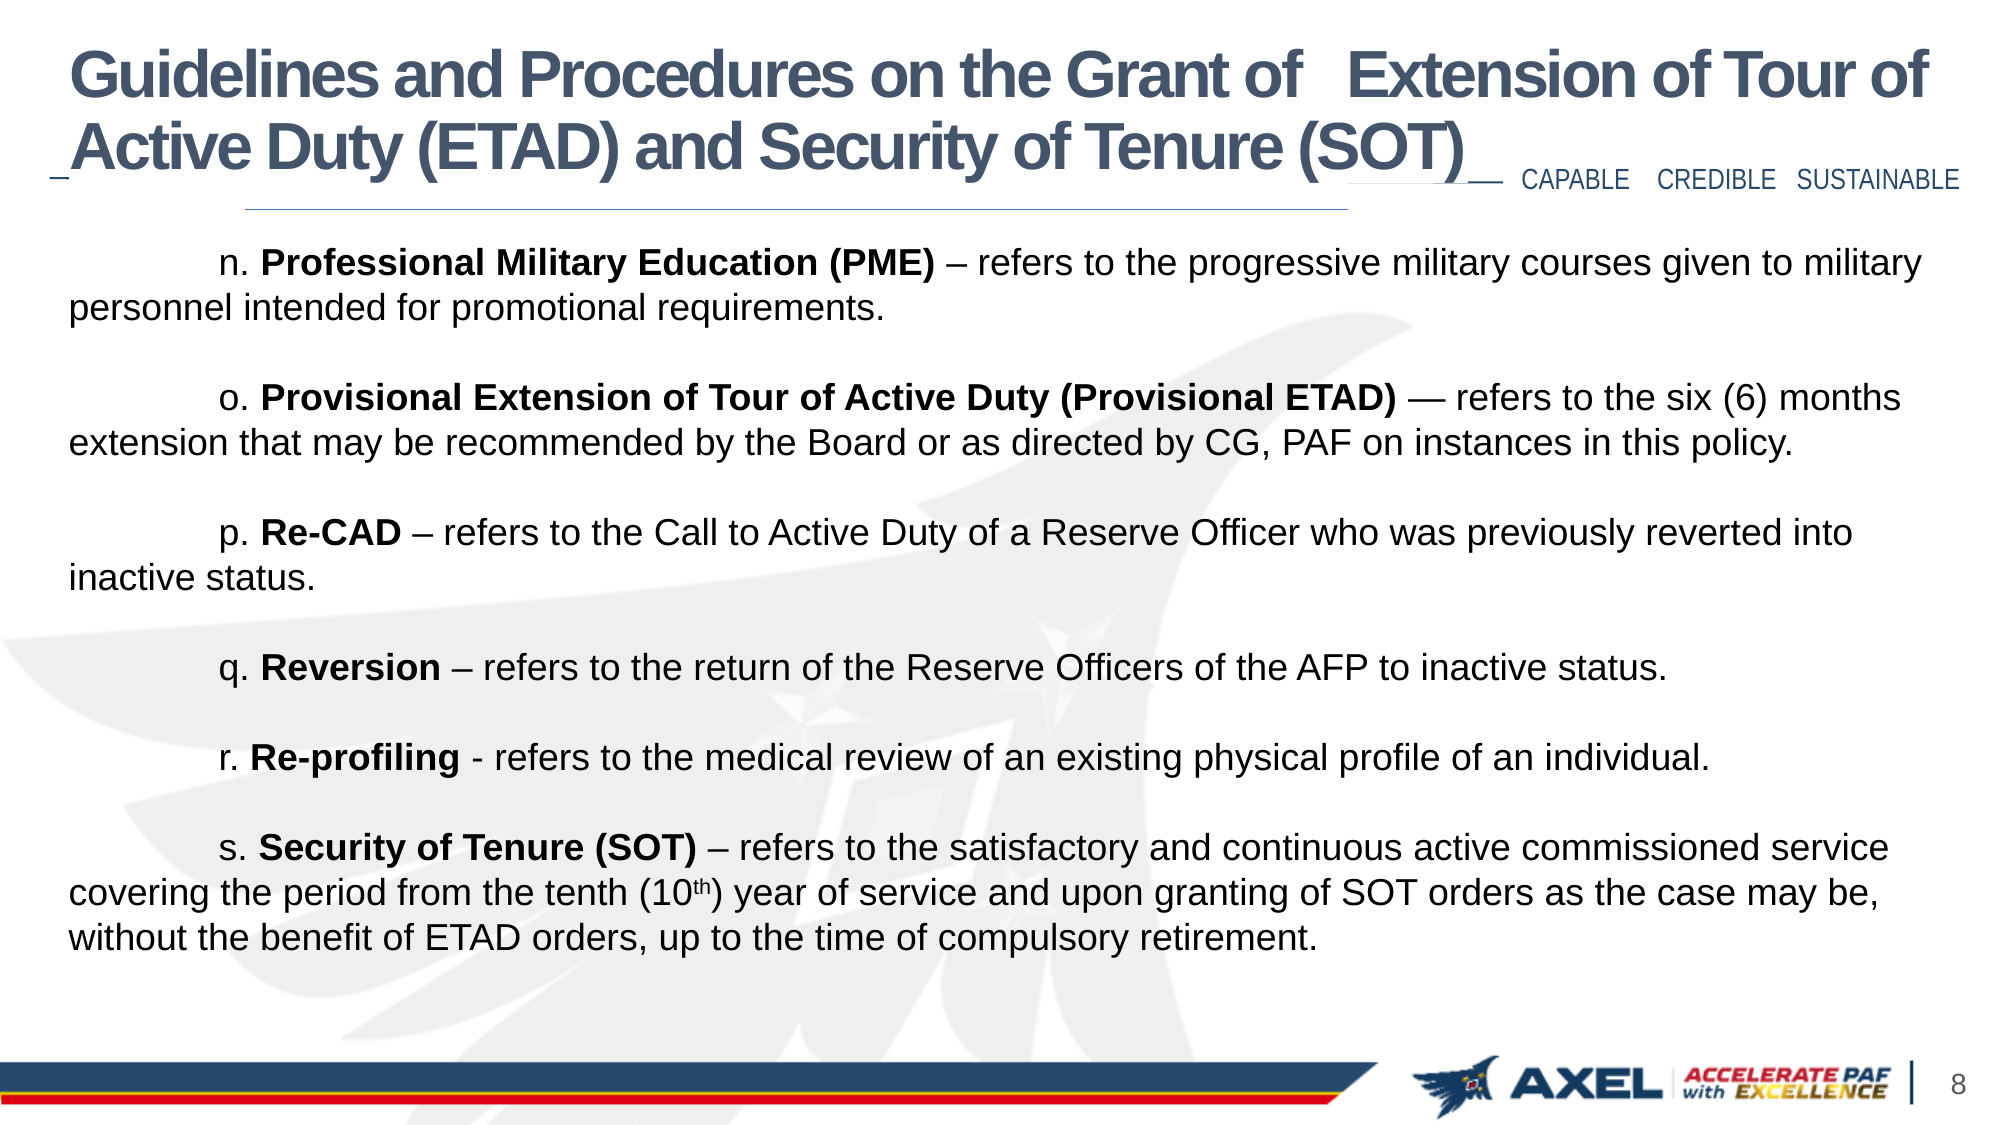

# Guidelines and Procedures on the Grant of   Extension of Tour of Active Duty (ETAD) and Security of Tenure (SOT)

 	n. Professional Military Education (PME) – refers to the progressive military courses given to military personnel intended for promotional requirements.

	o. Provisional Extension of Tour of Active Duty (Provisional ETAD) — refers to the six (6) months extension that may be recommended by the Board or as directed by CG, PAF on instances in this policy.

	p. Re-CAD – refers to the Call to Active Duty of a Reserve Officer who was previously reverted into inactive status.

	q. Reversion – refers to the return of the Reserve Officers of the AFP to inactive status.

	r. Re-profiling - refers to the medical review of an existing physical profile of an individual.

	s. Security of Tenure (SOT) – refers to the satisfactory and continuous active commissioned service covering the period from the tenth (10th) year of service and upon granting of SOT orders as the case may be, without the benefit of ETAD orders, up to the time of compulsory retirement.